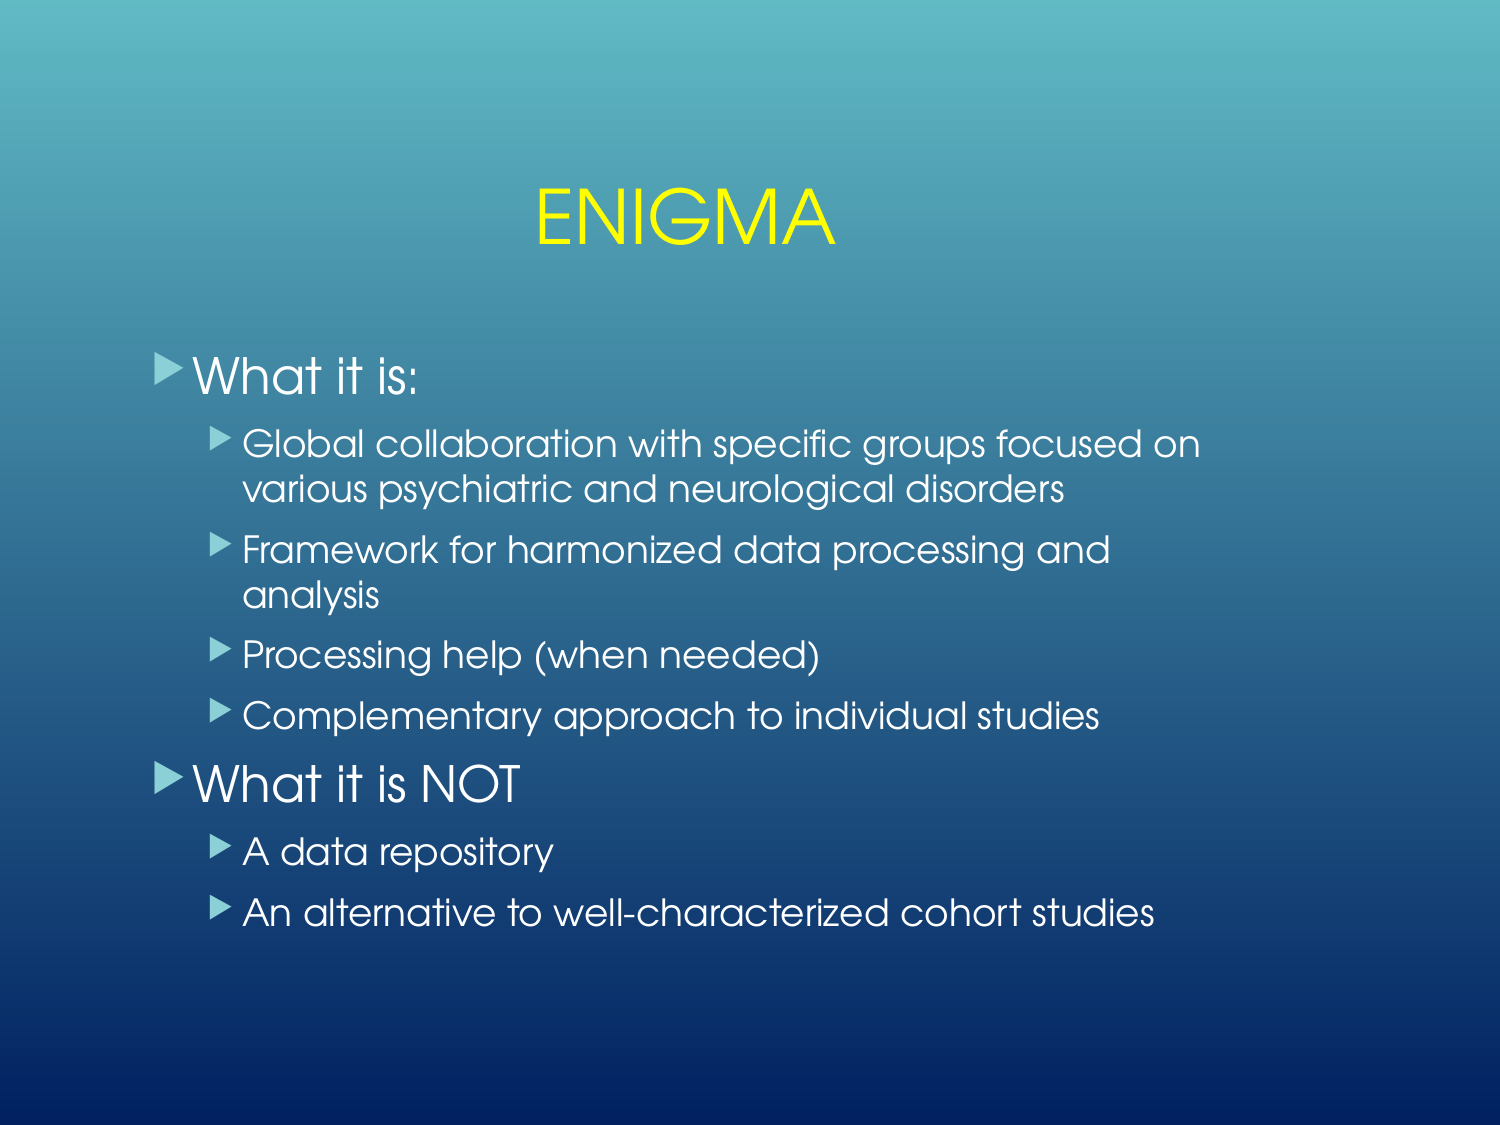

# ENIGMA
What it is:
Global collaboration with specific groups focused on various psychiatric and neurological disorders
Framework for harmonized data processing and analysis
Processing help (when needed)
Complementary approach to individual studies
What it is NOT
A data repository
An alternative to well-characterized cohort studies